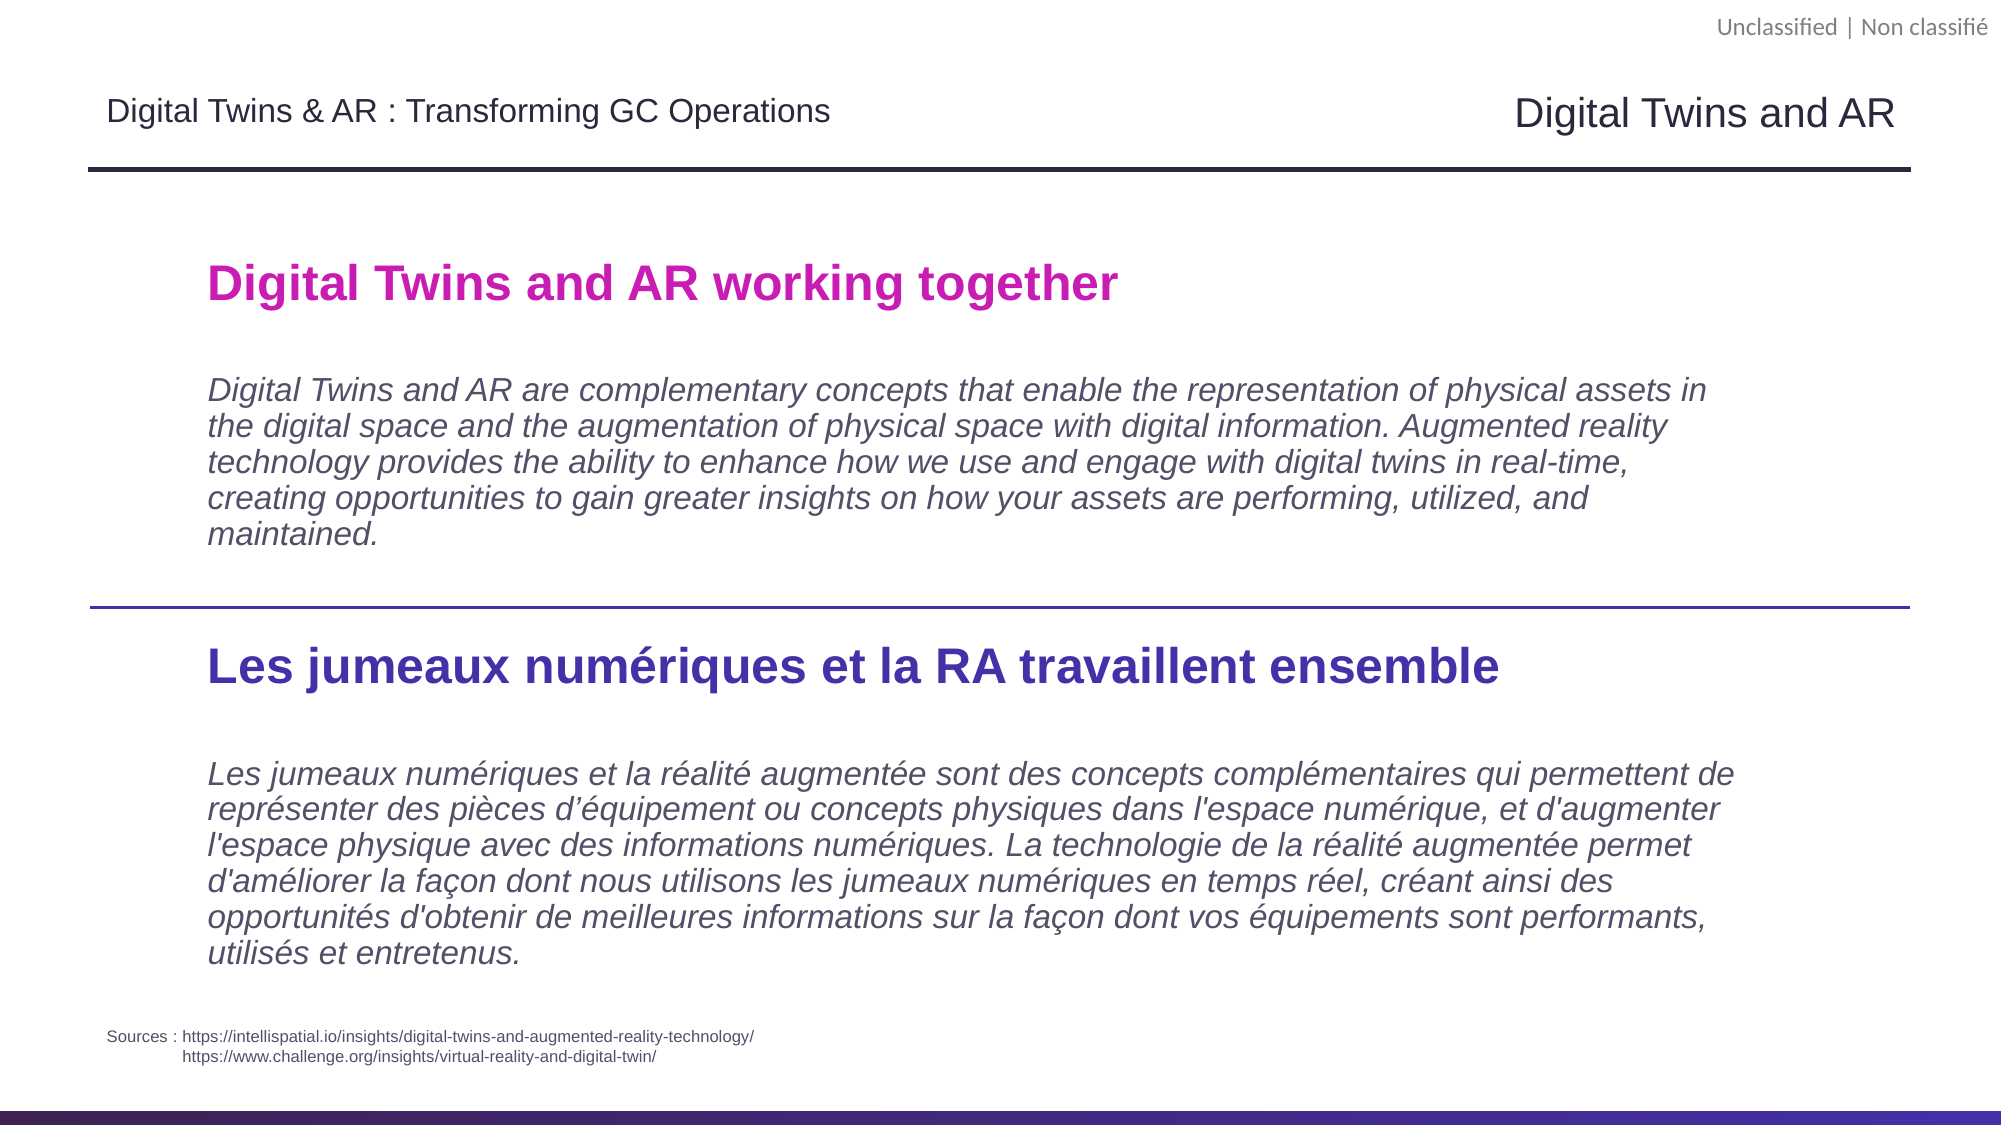

Digital Twins and AR
# Digital Twins & AR : Transforming GC Operations
Digital Twins and AR working together
Digital Twins and AR are complementary concepts that enable the representation of physical assets in the digital space and the augmentation of physical space with digital information. Augmented reality technology provides the ability to enhance how we use and engage with digital twins in real-time, creating opportunities to gain greater insights on how your assets are performing, utilized, and maintained.

Les jumeaux numériques et la RA travaillent ensemble
Les jumeaux numériques et la réalité augmentée sont des concepts complémentaires qui permettent de représenter des pièces d’équipement ou concepts physiques dans l'espace numérique, et d'augmenter l'espace physique avec des informations numériques. La technologie de la réalité augmentée permet d'améliorer la façon dont nous utilisons les jumeaux numériques en temps réel, créant ainsi des opportunités d'obtenir de meilleures informations sur la façon dont vos équipements sont performants, utilisés et entretenus.

Sources : https://intellispatial.io/insights/digital-twins-and-augmented-reality-technology/
                https://www.challenge.org/insights/virtual-reality-and-digital-twin/